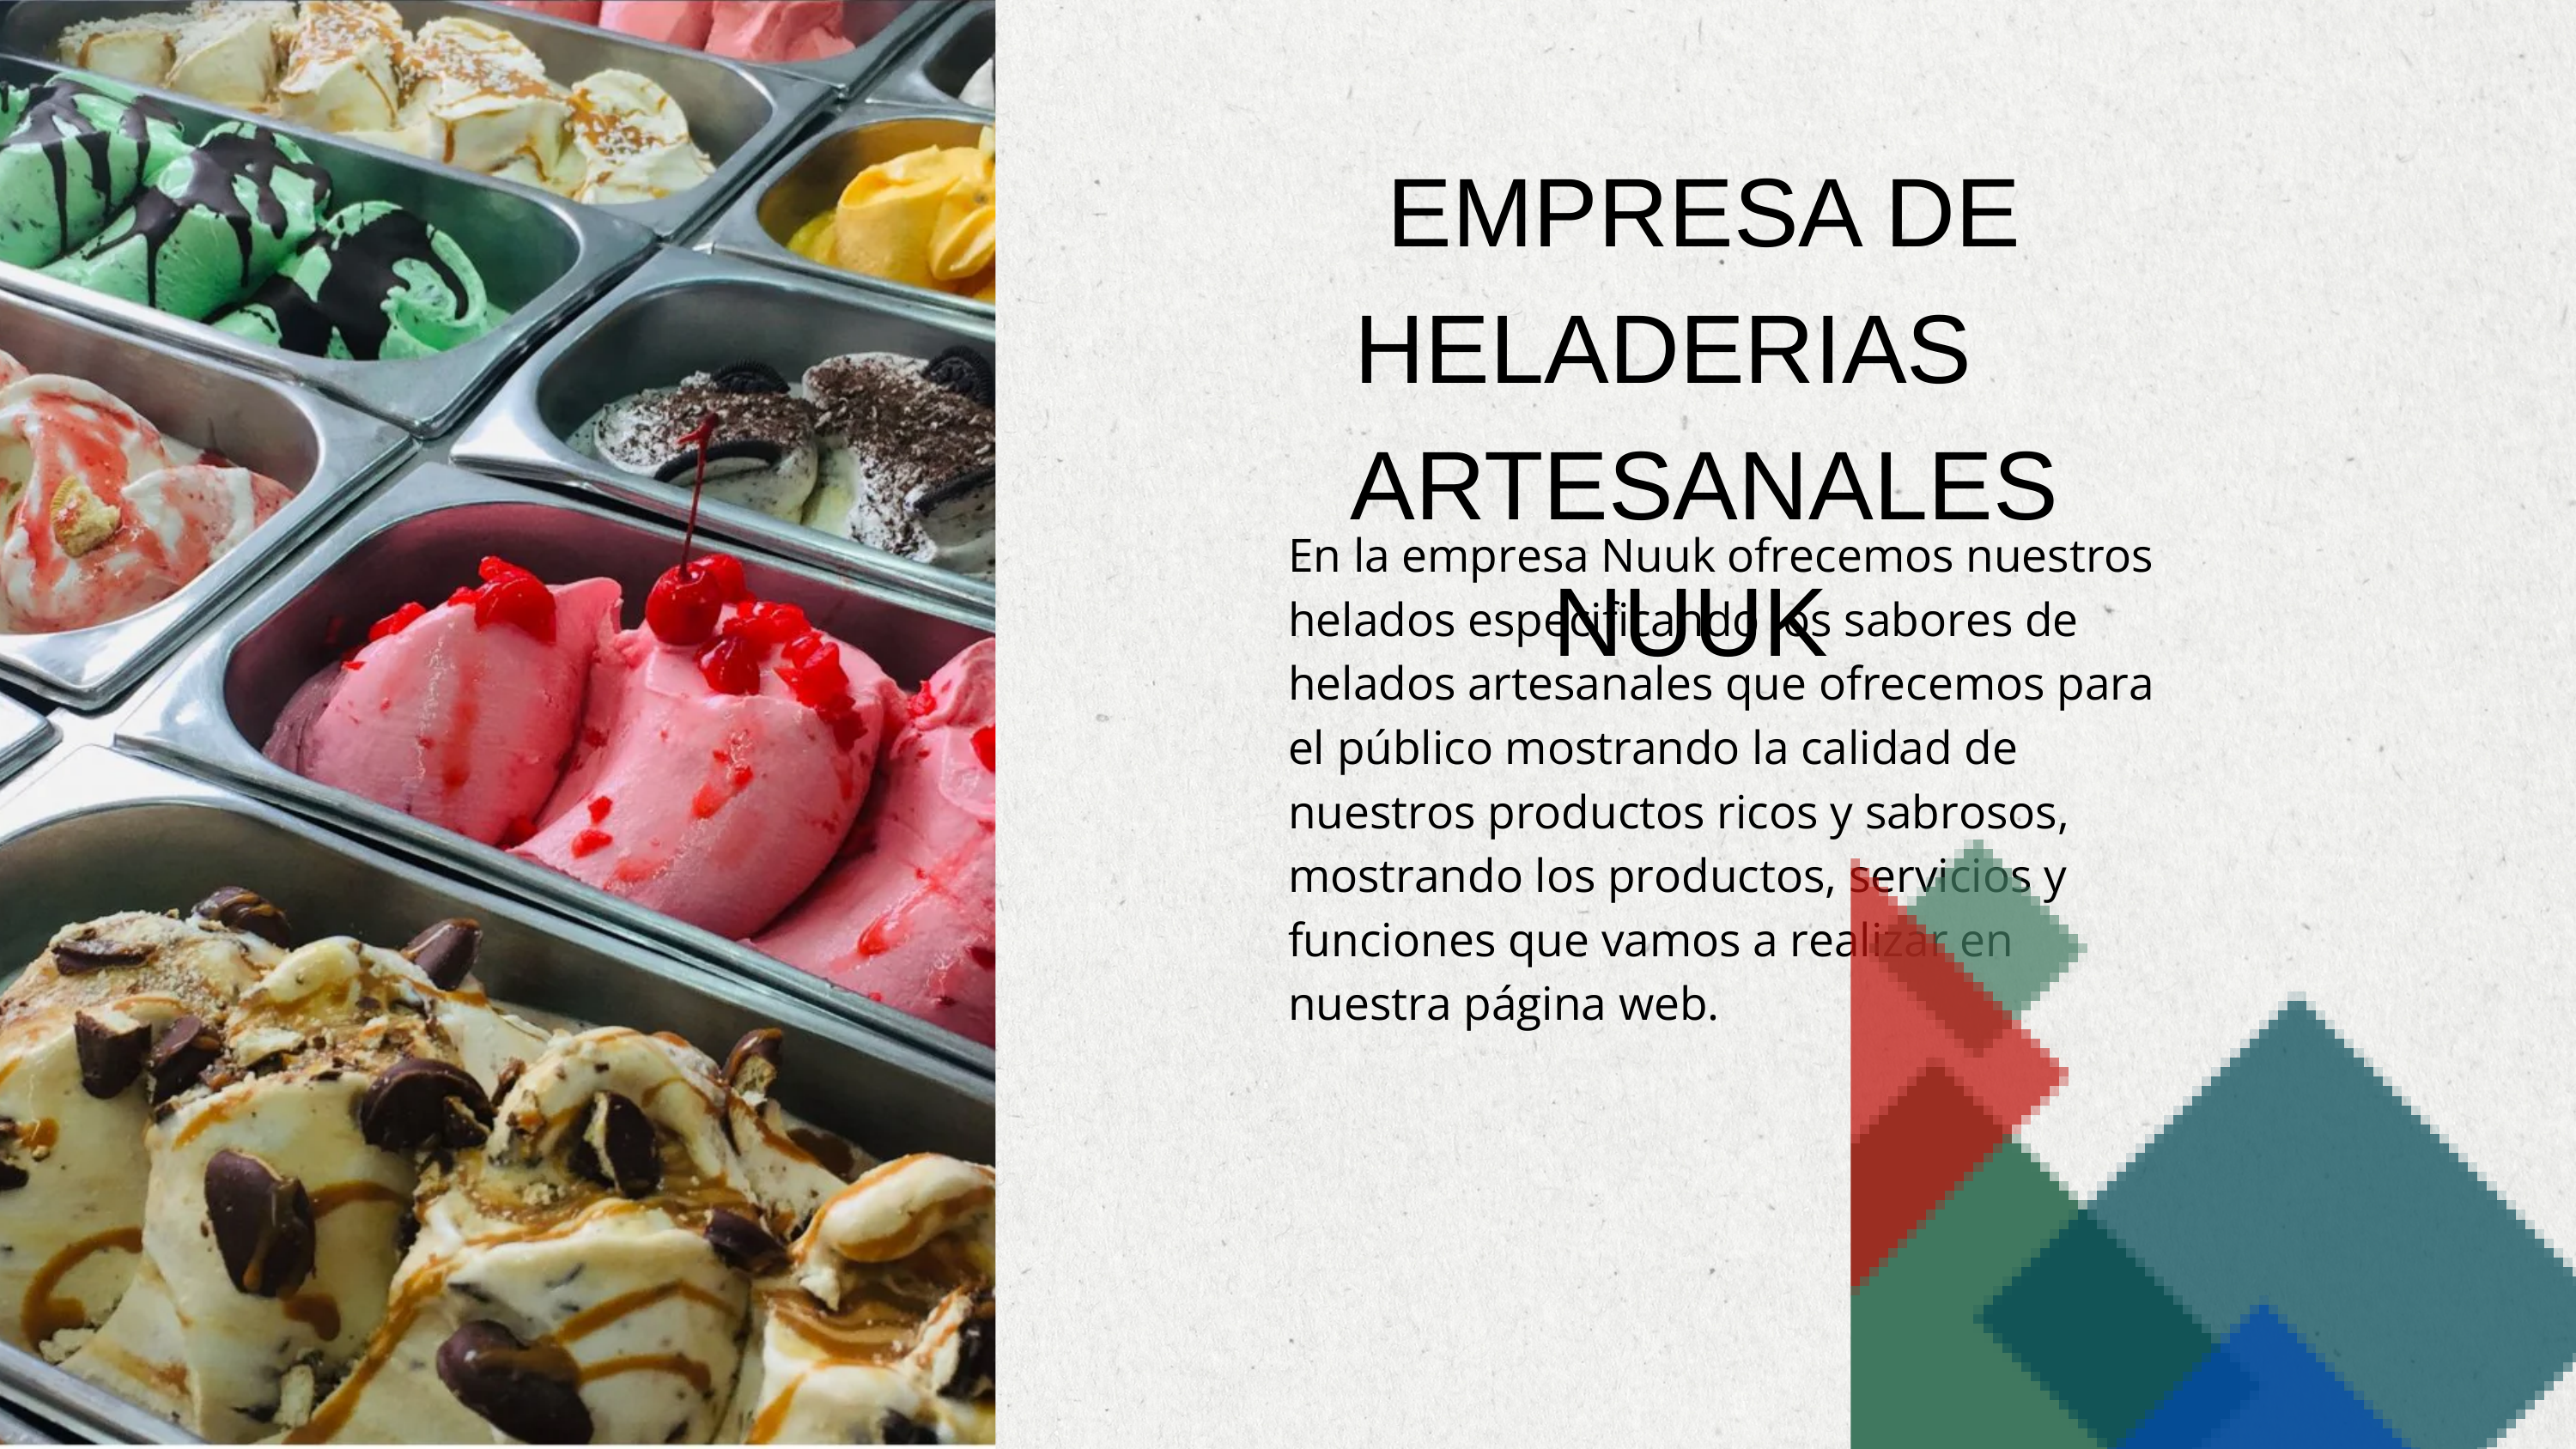

EMPRESA DE HELADERIAS    ARTESANALES NUUK
En la empresa Nuuk ofrecemos nuestros helados especificando los sabores de helados artesanales que ofrecemos para el público mostrando la calidad de nuestros productos ricos y sabrosos, mostrando los productos, servicios y funciones que vamos a realizar en nuestra página web.